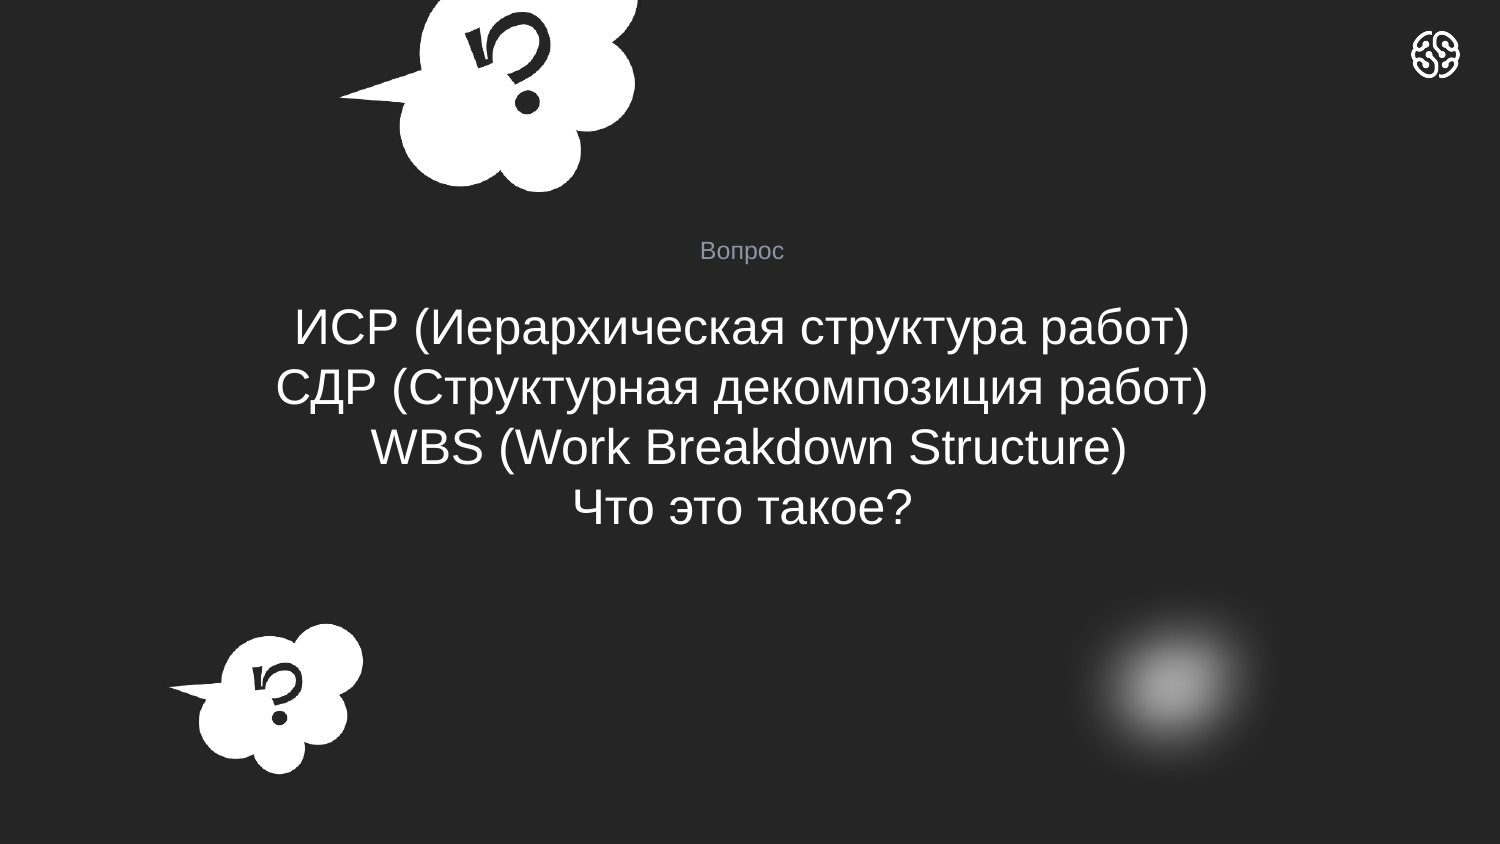

Вопрос
# ИСР (Иерархическая структура работ) СДР (Структурная декомпозиция работ) WBS (Work Breakdown Structure) Что это такое?